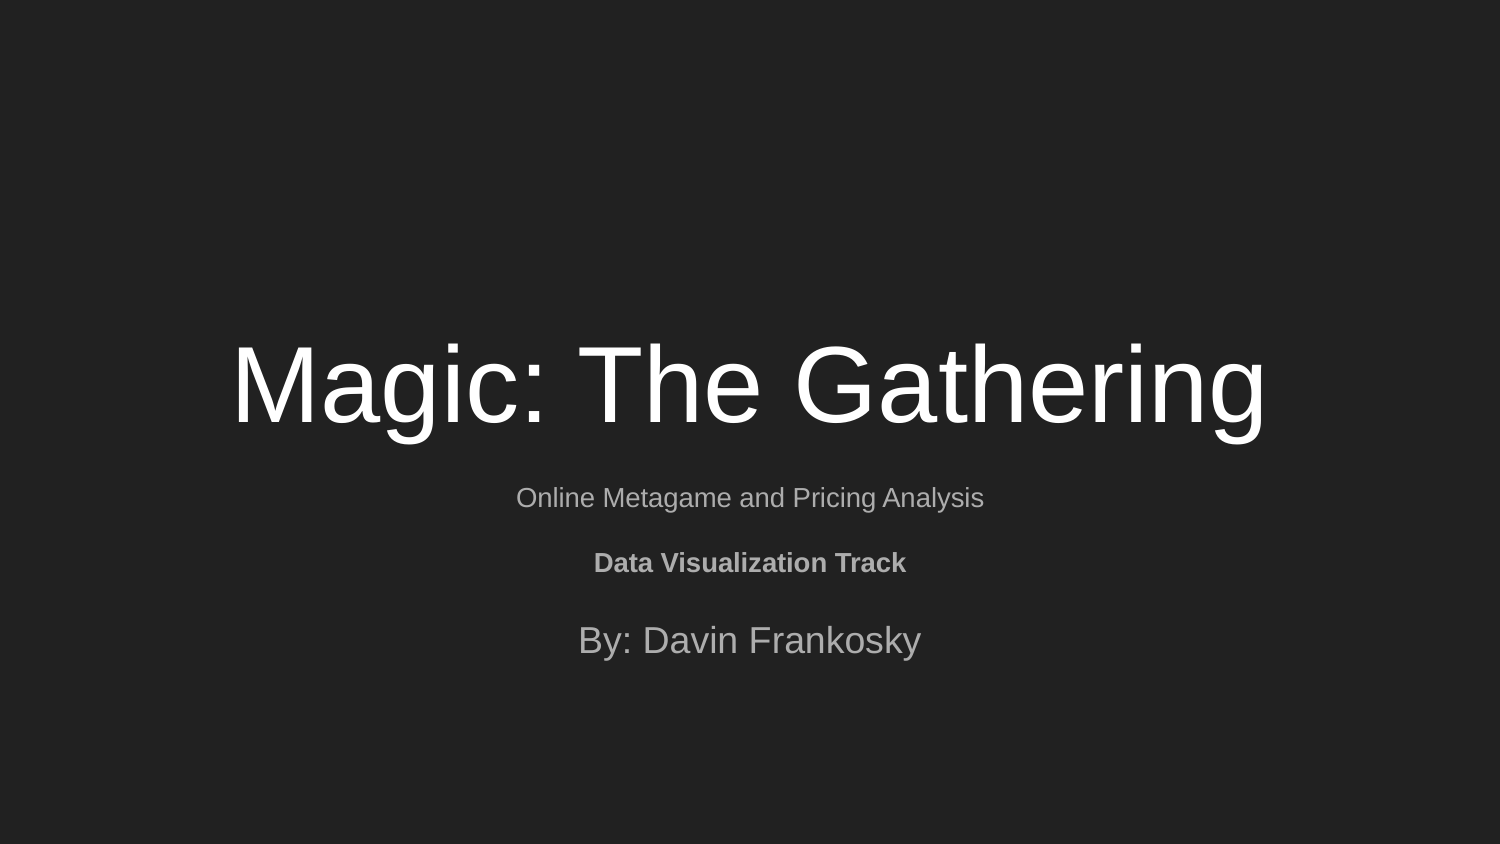

# Magic: The Gathering
Online Metagame and Pricing Analysis
Data Visualization Track
By: Davin Frankosky